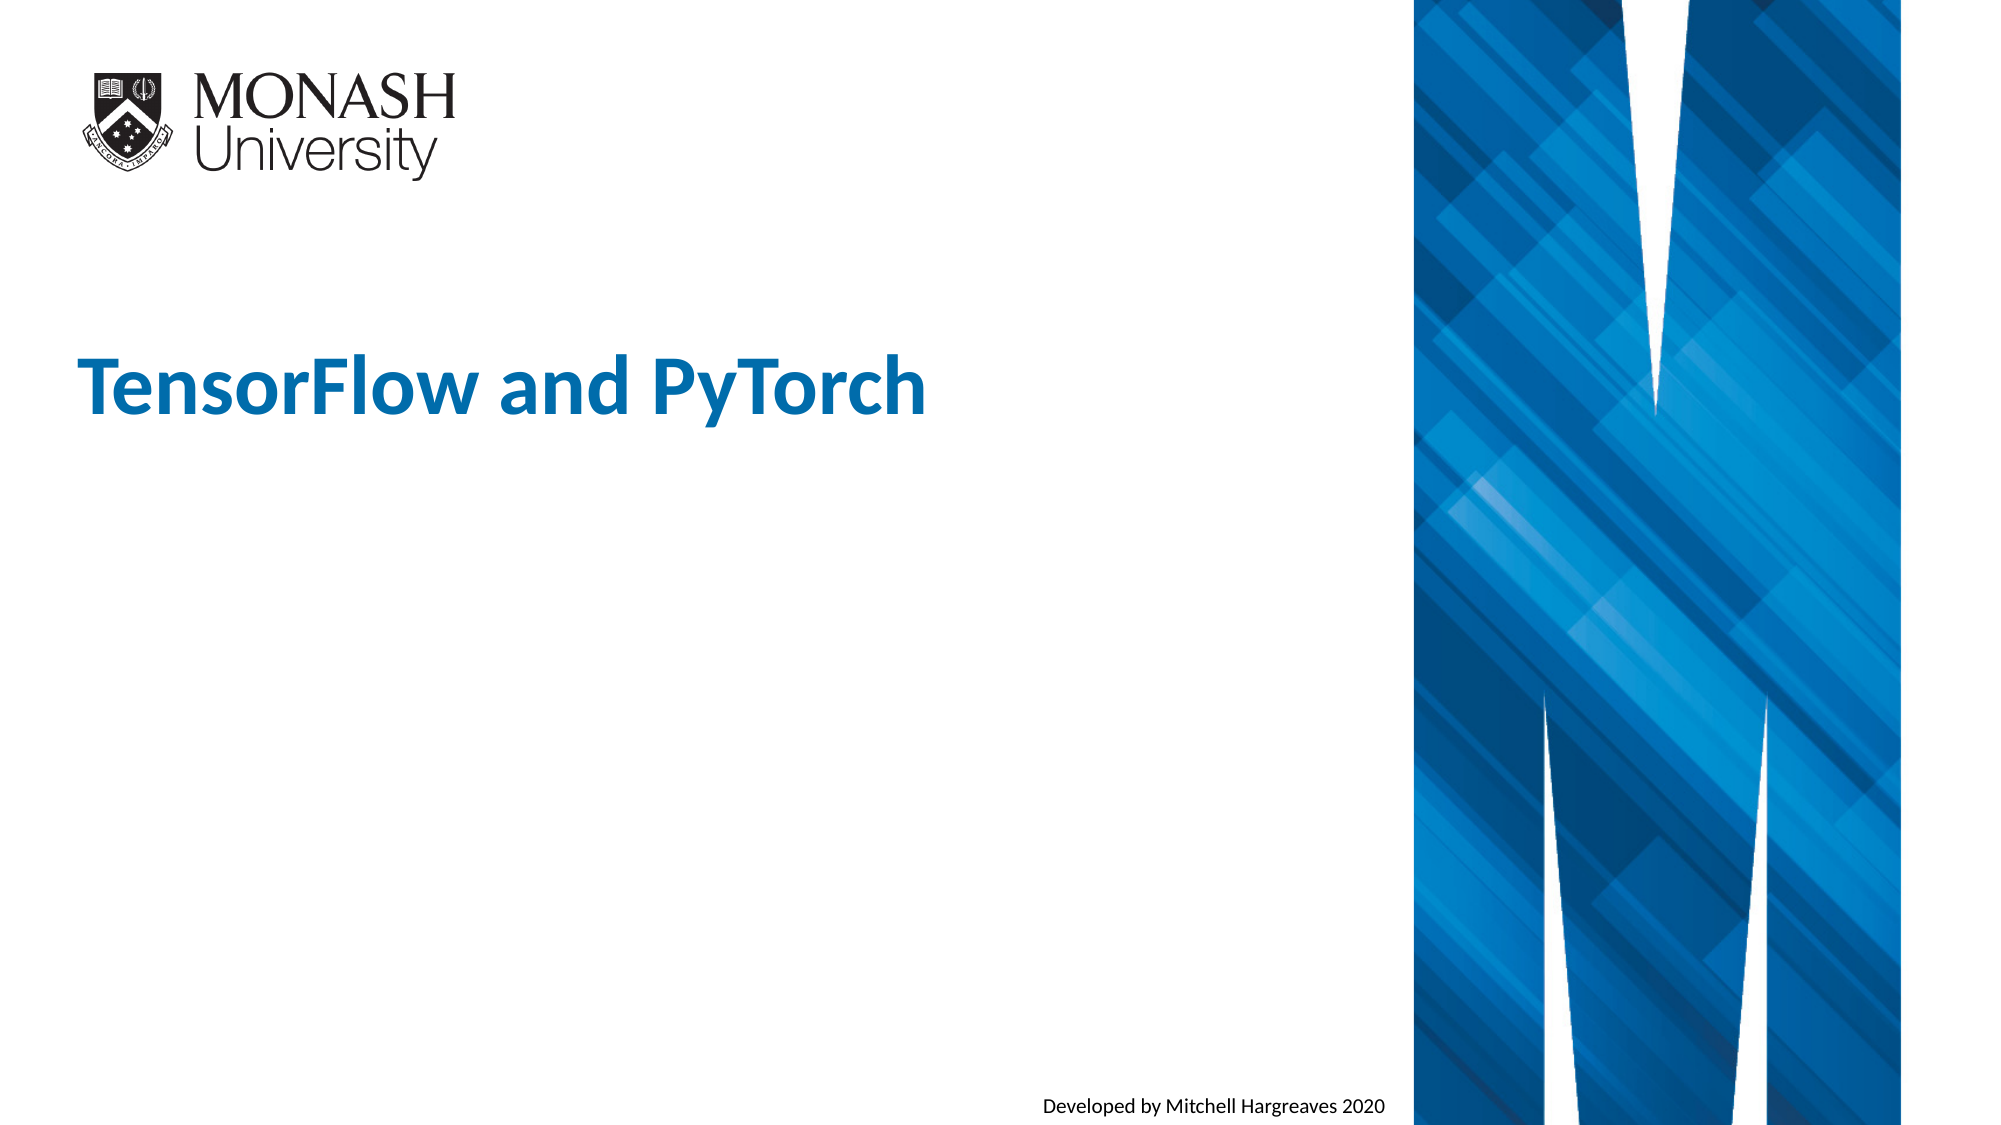

TensorFlow and PyTorch
Developed by Mitchell Hargreaves 2020